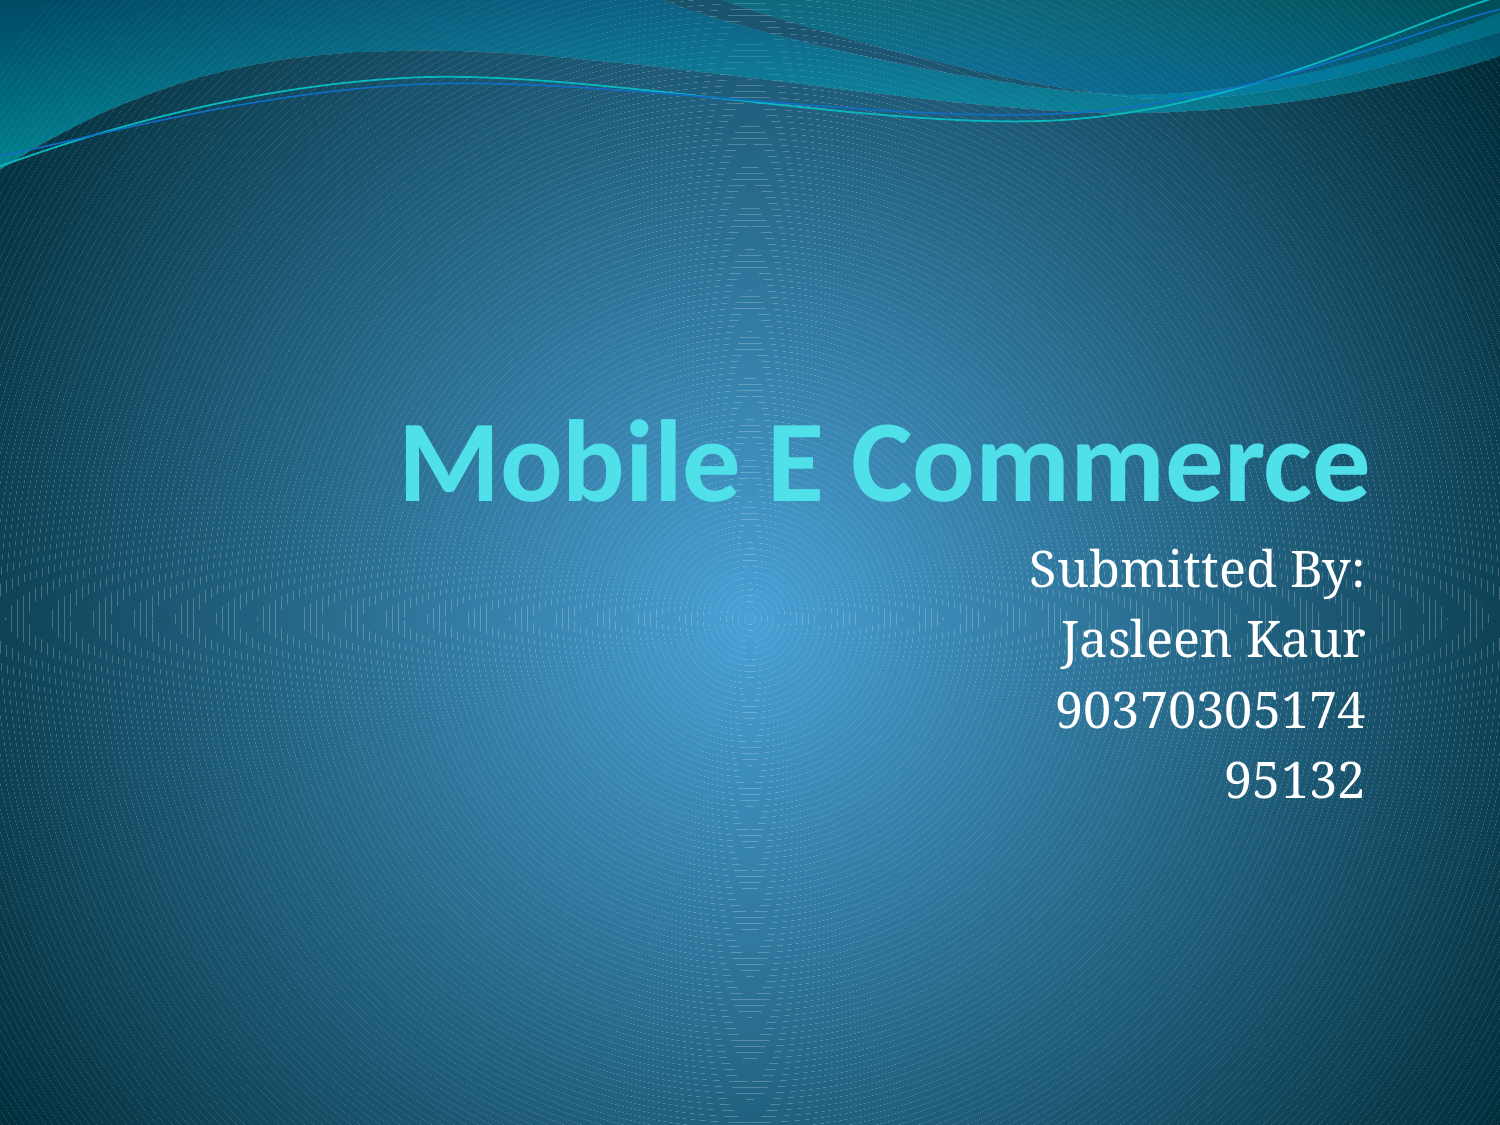

# Mobile E Commerce
Submitted By:
Jasleen Kaur
90370305174
95132